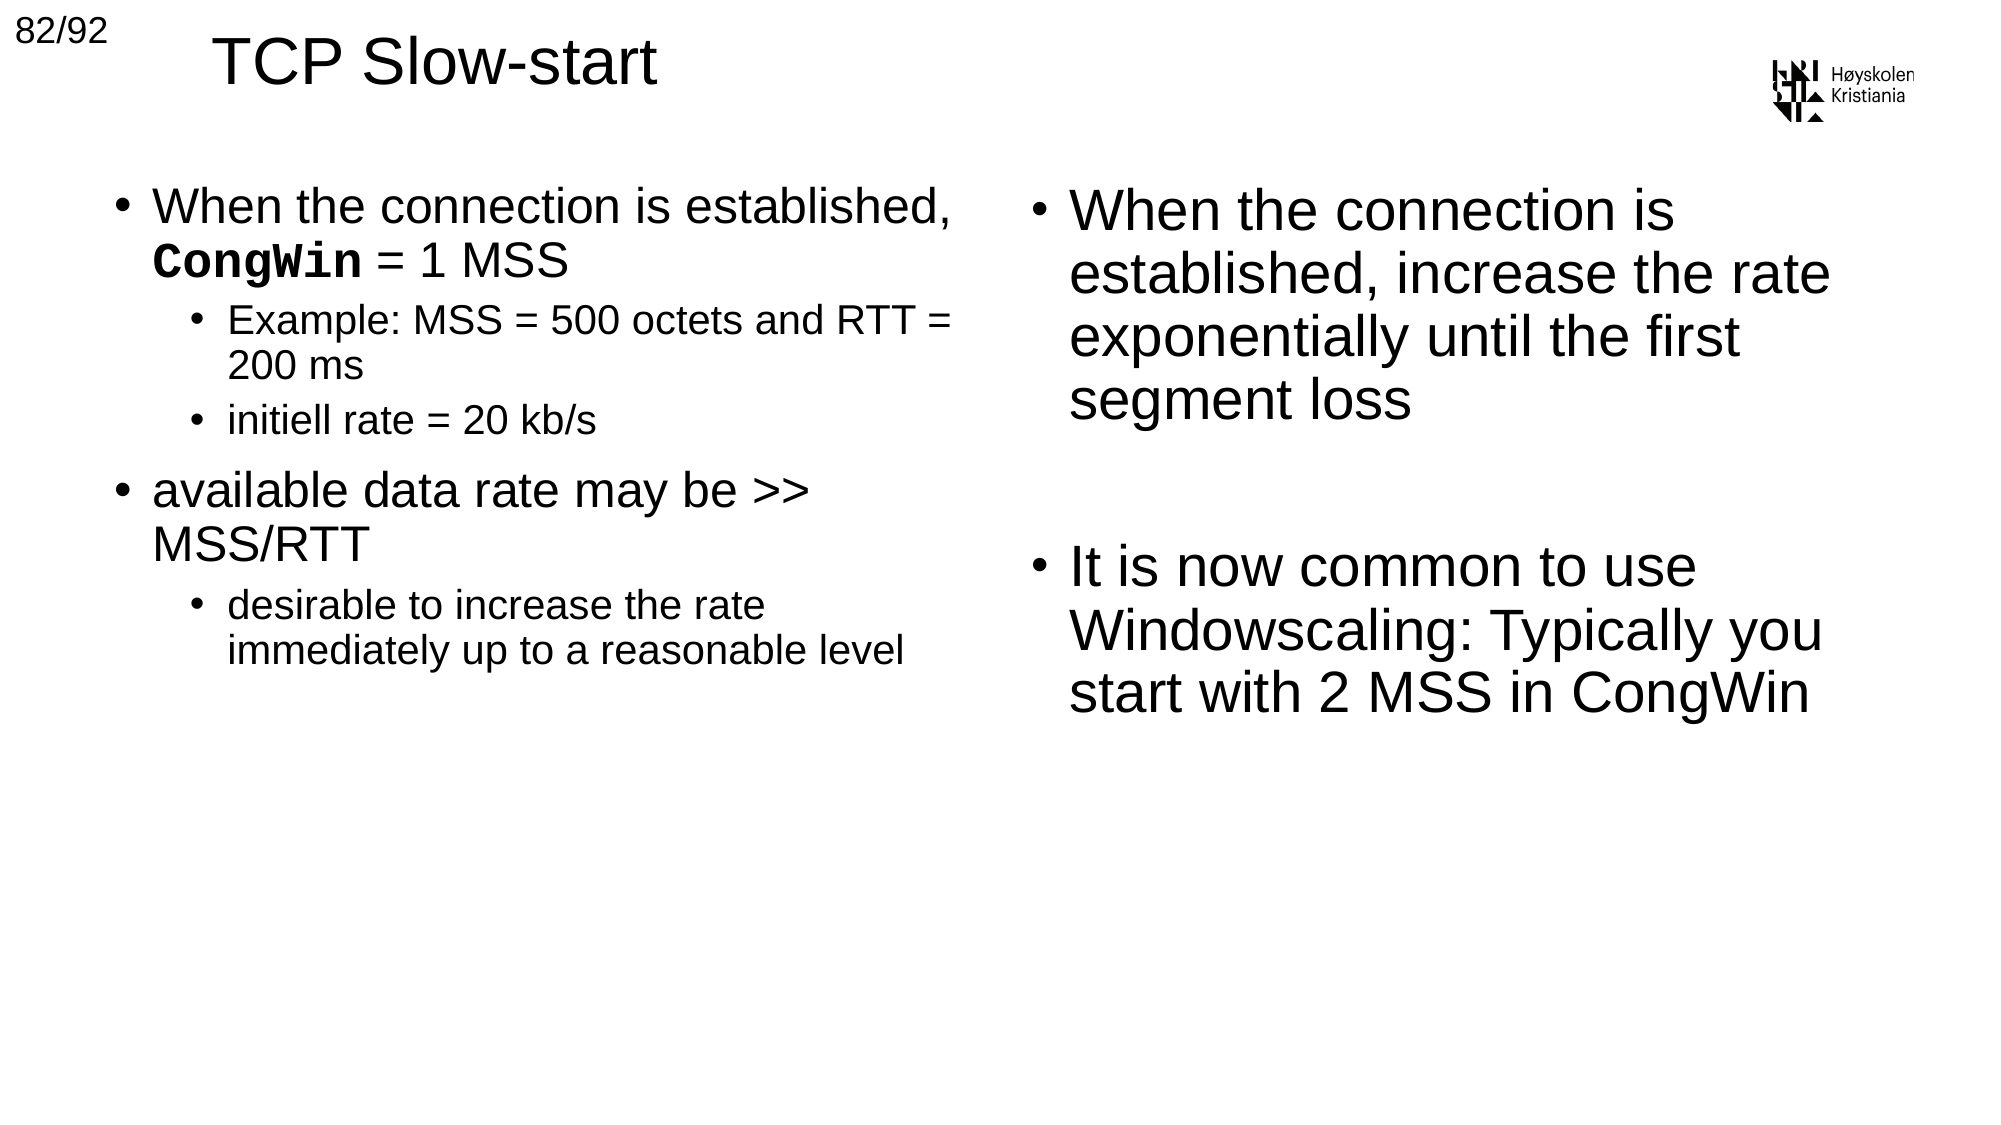

82/92
# TCP Slow-start
When the connection is established, CongWin = 1 MSS
Example: MSS = 500 octets and RTT = 200 ms
initiell rate = 20 kb/s
available data rate may be >> MSS/RTT
desirable to increase the rate immediately up to a reasonable level
When the connection is established, increase the rate exponentially until the first segment loss

It is now common to use Windowscaling: Typically you start with 2 MSS in CongWin